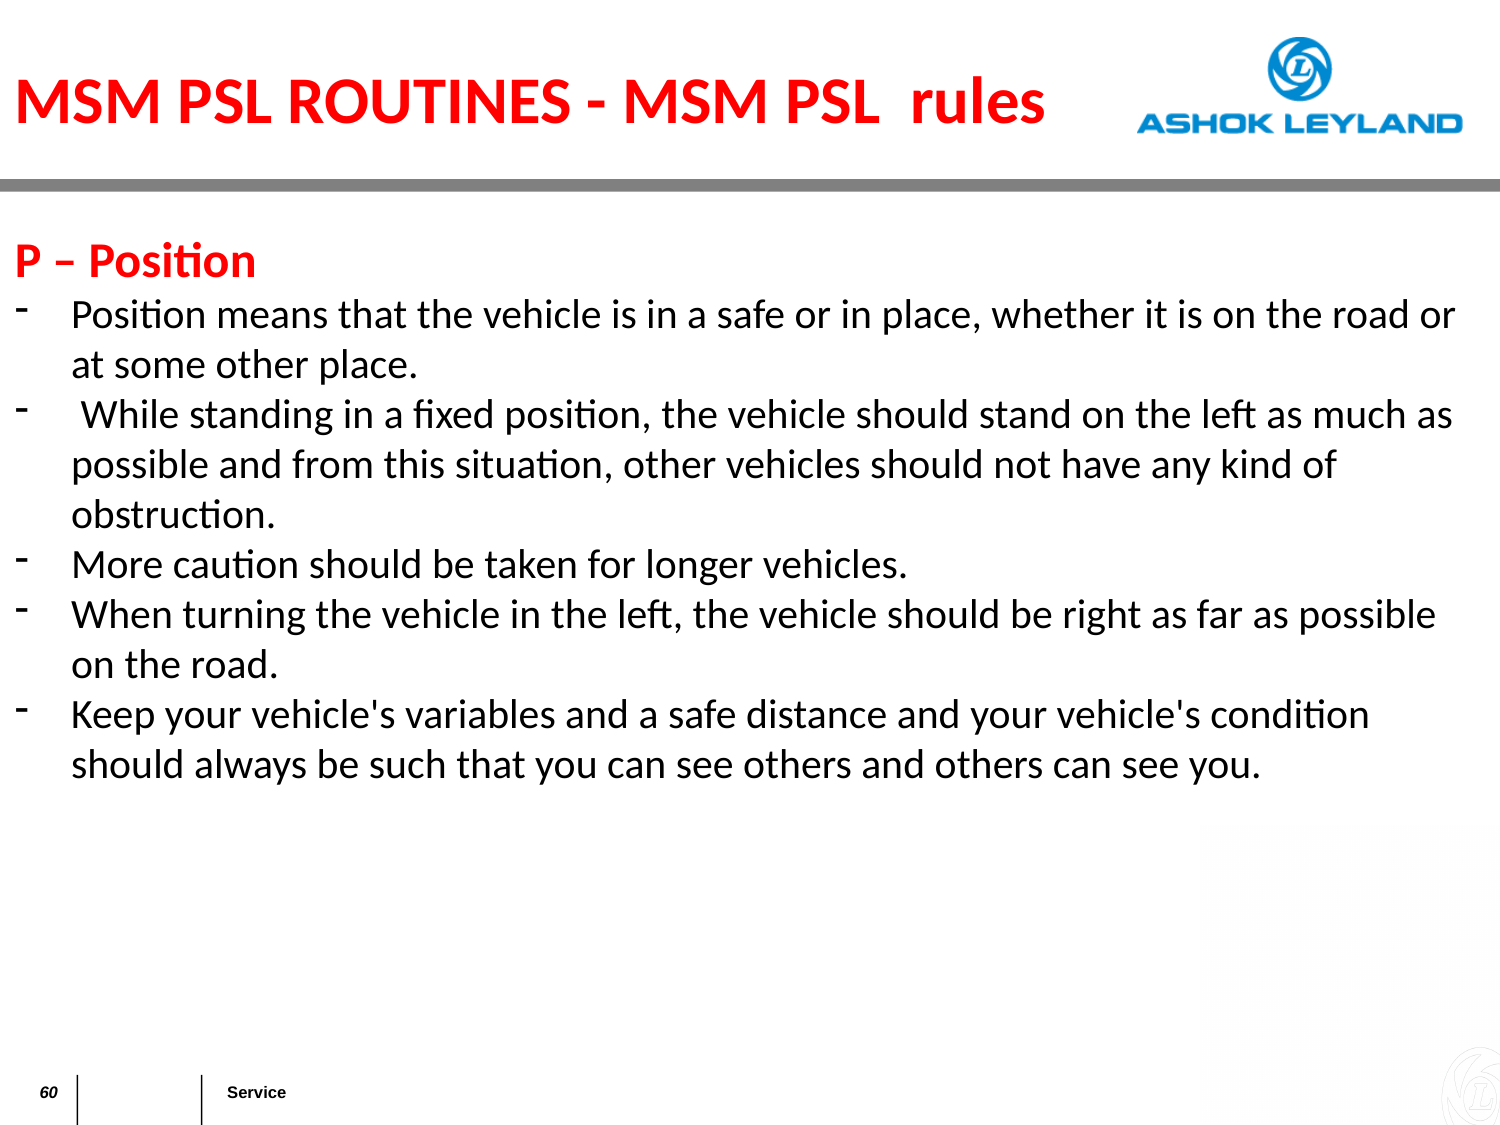

MSM PSL ROUTINES - MSM PSL  rules

P – Position
Position means that the vehicle is in a safe or in place, whether it is on the road or at some other place.
 While standing in a fixed position, the vehicle should stand on the left as much as possible and from this situation, other vehicles should not have any kind of obstruction.
More caution should be taken for longer vehicles.
When turning the vehicle in the left, the vehicle should be right as far as possible on the road.
Keep your vehicle's variables and a safe distance and your vehicle's condition should always be such that you can see others and others can see you.